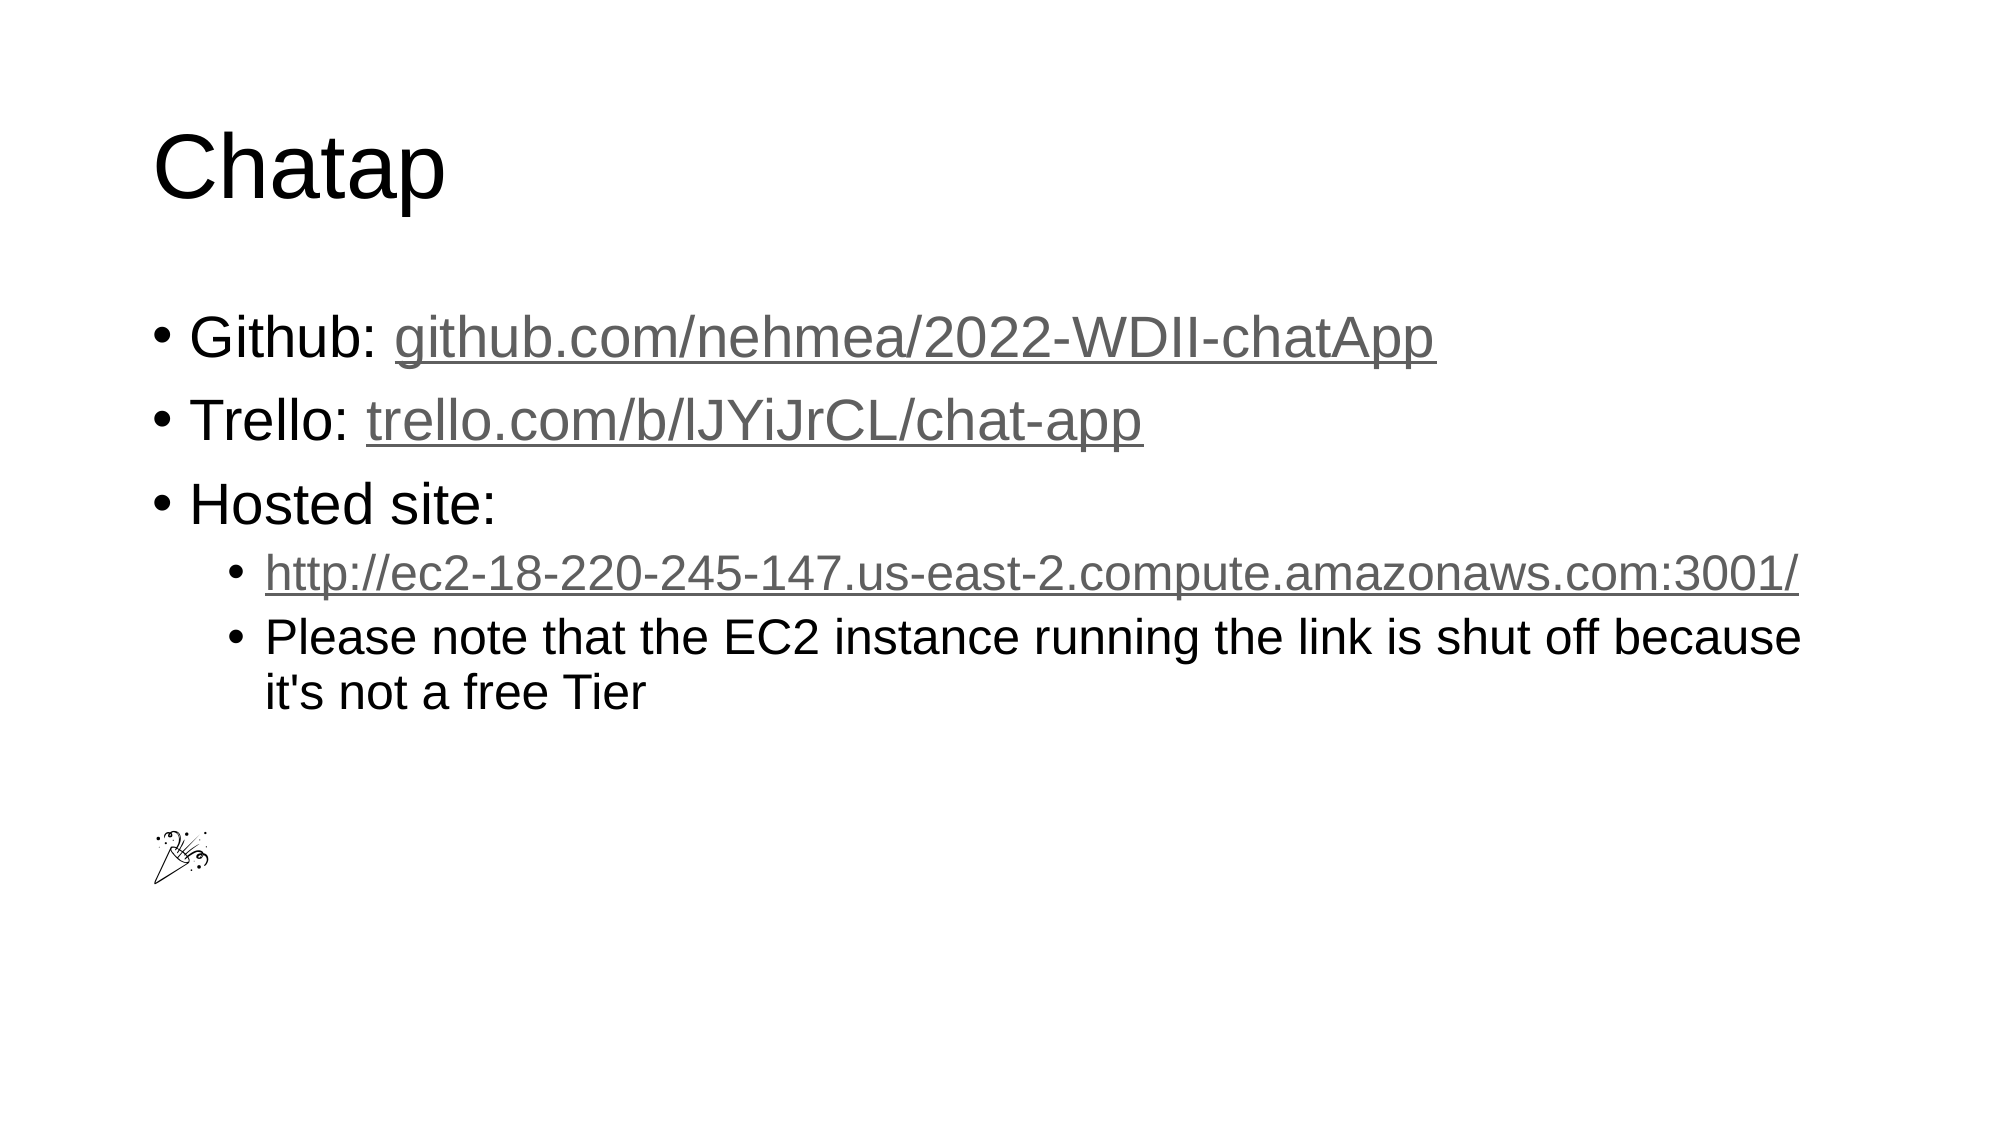

# Chatap
Github: github.com/nehmea/2022-WDII-chatApp
Trello: trello.com/b/lJYiJrCL/chat-app
Hosted site:
http://ec2-18-220-245-147.us-east-2.compute.amazonaws.com:3001/
Please note that the EC2 instance running the link is shut off because it's not a free Tier

🎉